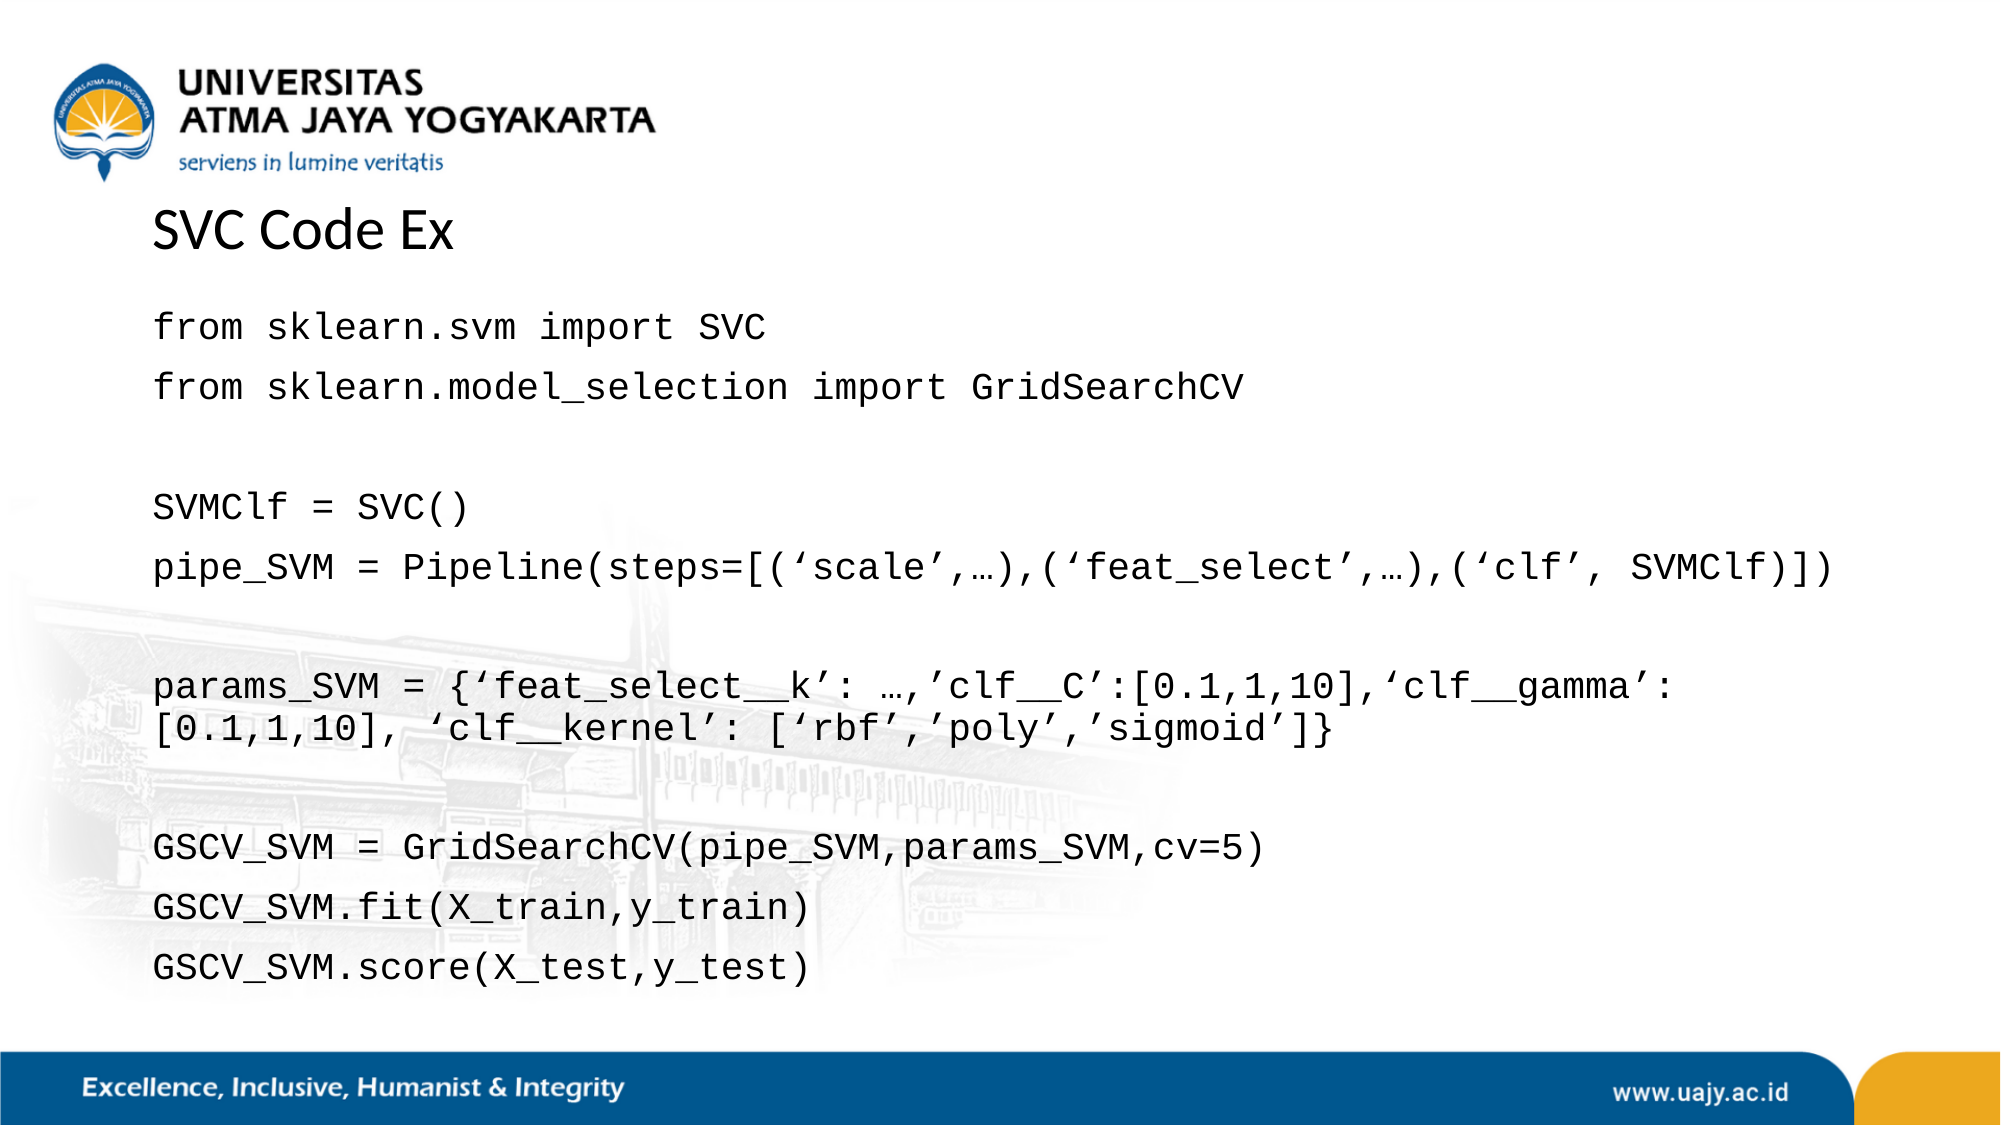

# SVC Code Ex
from sklearn.svm import SVC
from sklearn.model_selection import GridSearchCV

SVMClf = SVC()
pipe_SVM = Pipeline(steps=[(‘scale’,…),(‘feat_select’,…),(‘clf’, SVMClf)])

params_SVM = {‘feat_select__k’: …,’clf__C’:[0.1,1,10],‘clf__gamma’: [0.1,1,10], ‘clf__kernel’: [‘rbf’,’poly’,’sigmoid’]}

GSCV_SVM = GridSearchCV(pipe_SVM,params_SVM,cv=5)
GSCV_SVM.fit(X_train,y_train)
GSCV_SVM.score(X_test,y_test)